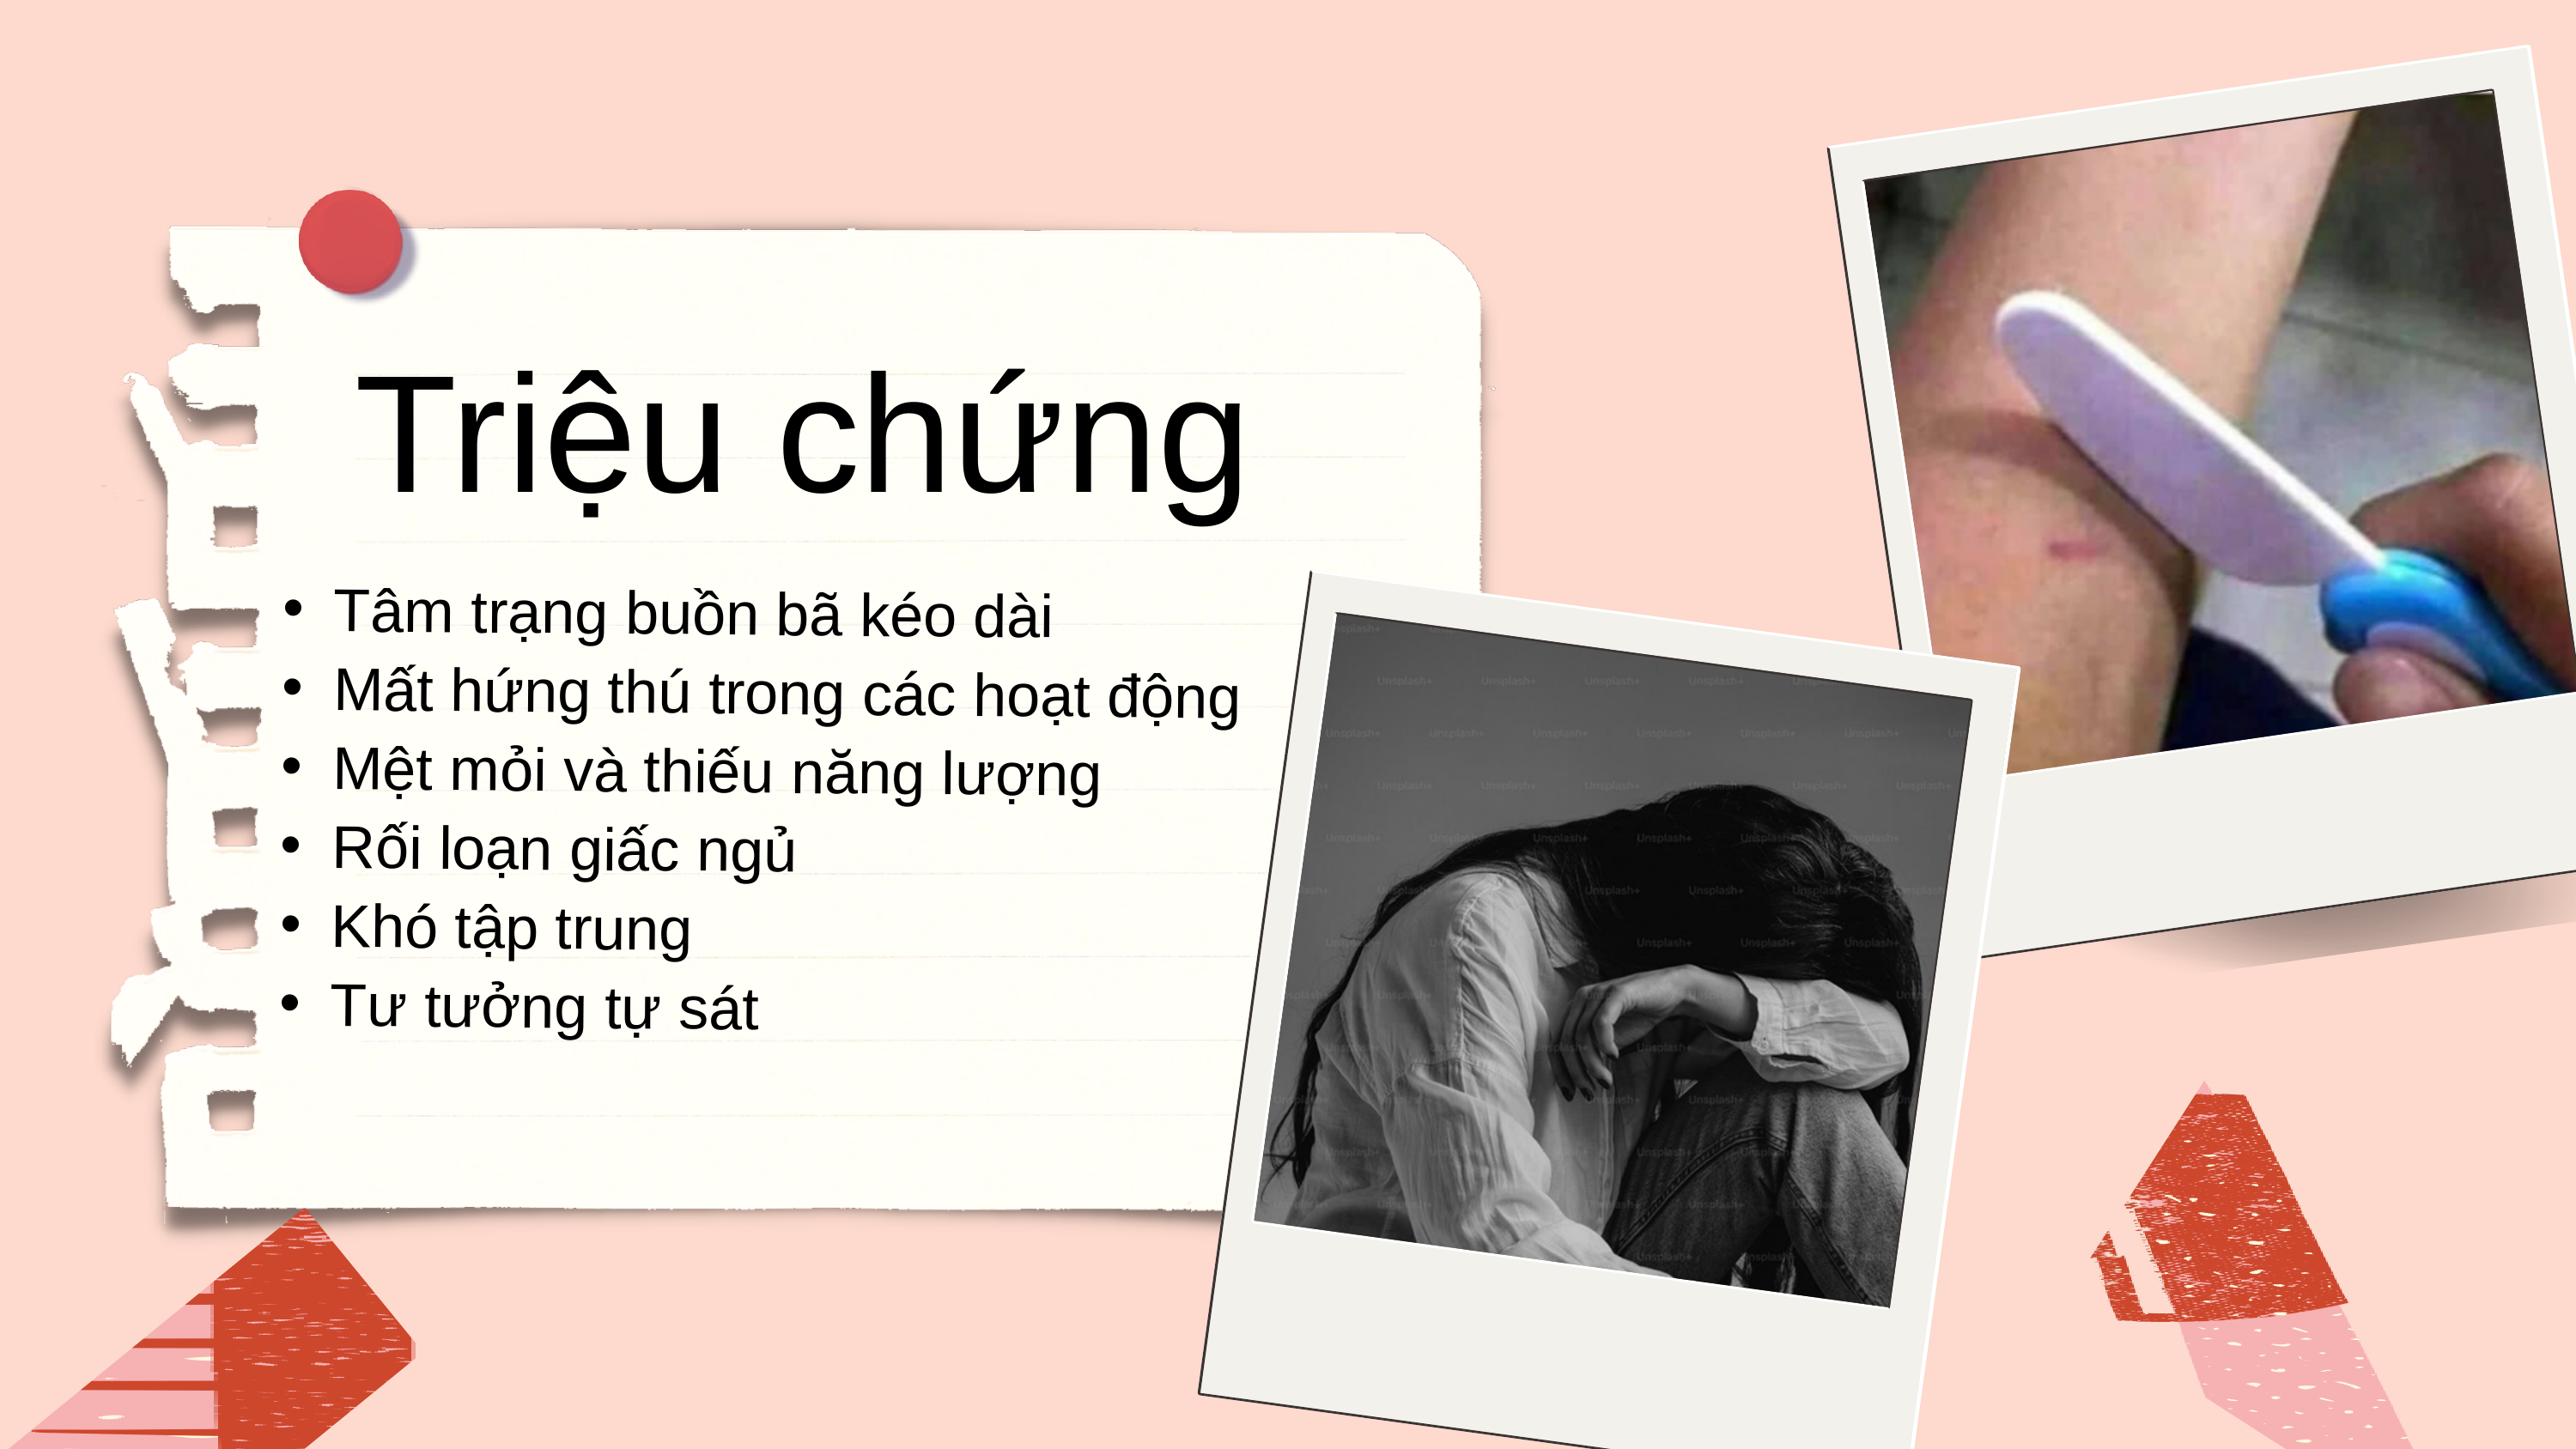

Triệu chứng
Tâm trạng buồn bã kéo dài
Mất hứng thú trong các hoạt động
Mệt mỏi và thiếu năng lượng
Rối loạn giấc ngủ
Khó tập trung
Tư tưởng tự sát